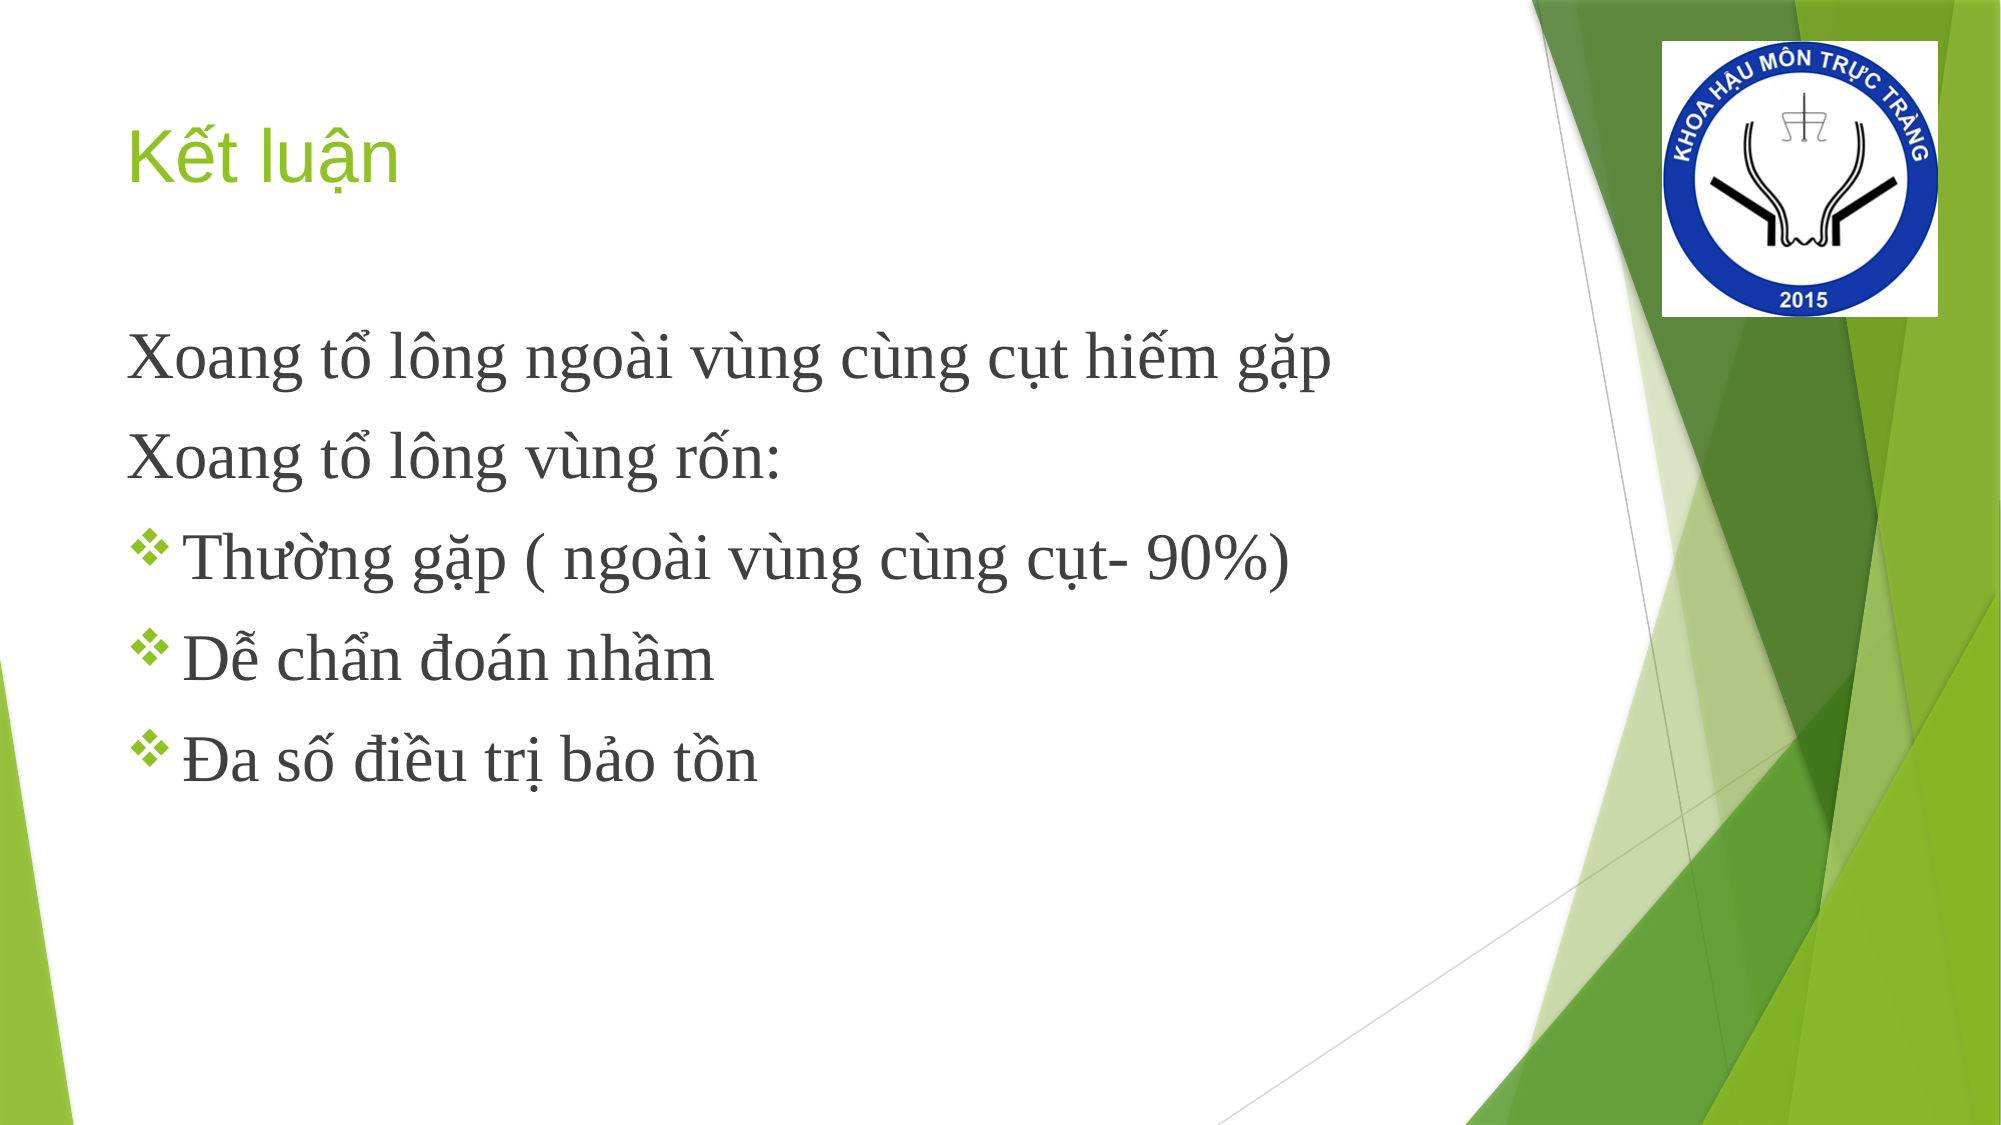

# Kết luận
Xoang tổ lông ngoài vùng cùng cụt hiếm gặp
Xoang tổ lông vùng rốn:
Thường gặp ( ngoài vùng cùng cụt- 90%)
Dễ chẩn đoán nhầm
Đa số điều trị bảo tồn